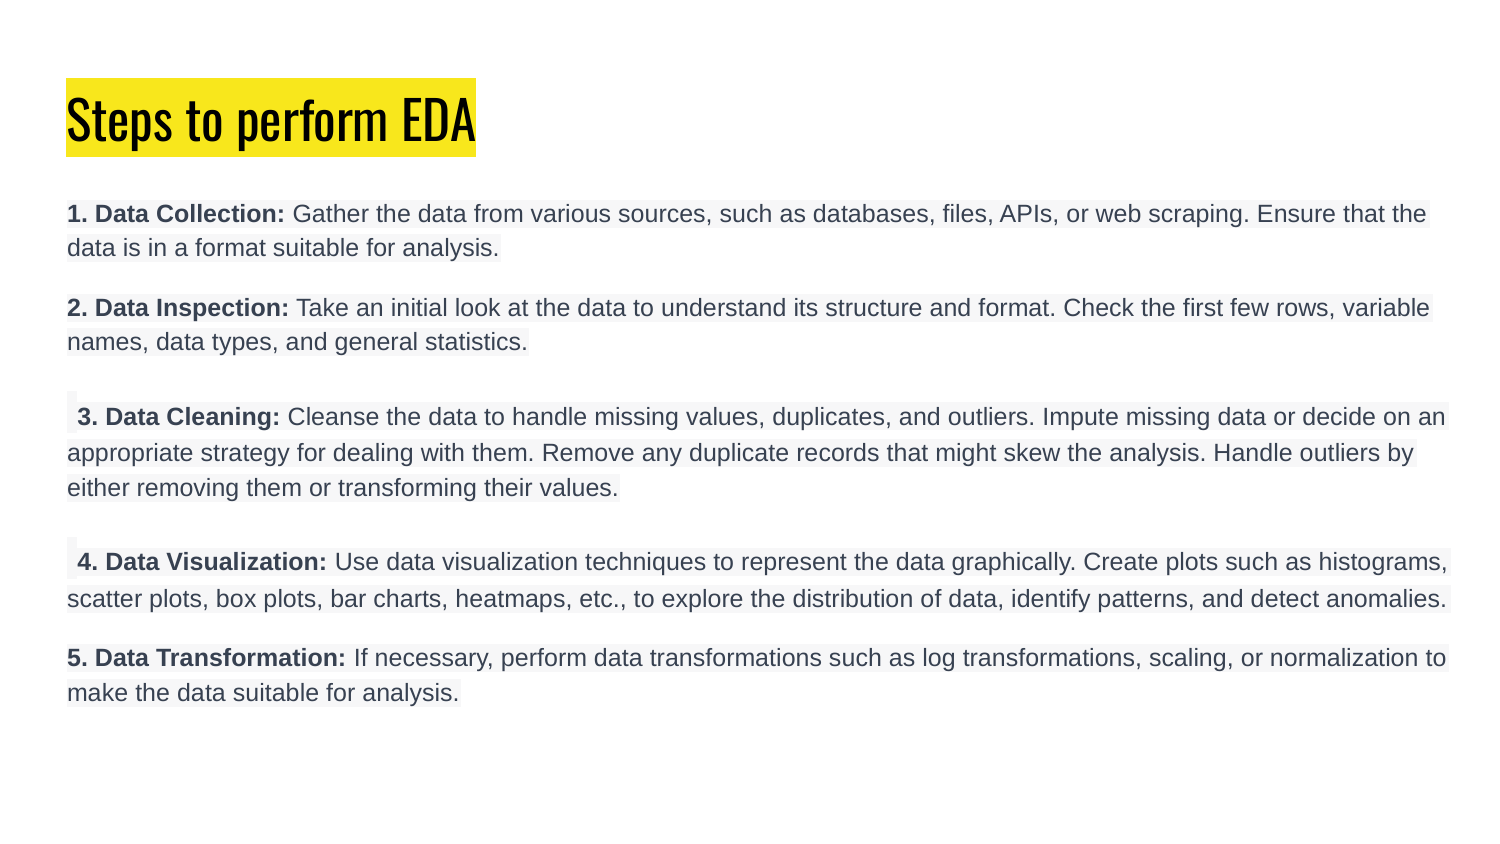

# Steps to perform EDA
1. Data Collection: Gather the data from various sources, such as databases, files, APIs, or web scraping. Ensure that the data is in a format suitable for analysis.
2. Data Inspection: Take an initial look at the data to understand its structure and format. Check the first few rows, variable names, data types, and general statistics.
 3. Data Cleaning: Cleanse the data to handle missing values, duplicates, and outliers. Impute missing data or decide on an appropriate strategy for dealing with them. Remove any duplicate records that might skew the analysis. Handle outliers by either removing them or transforming their values.
 4. Data Visualization: Use data visualization techniques to represent the data graphically. Create plots such as histograms, scatter plots, box plots, bar charts, heatmaps, etc., to explore the distribution of data, identify patterns, and detect anomalies.
5. Data Transformation: If necessary, perform data transformations such as log transformations, scaling, or normalization to make the data suitable for analysis.